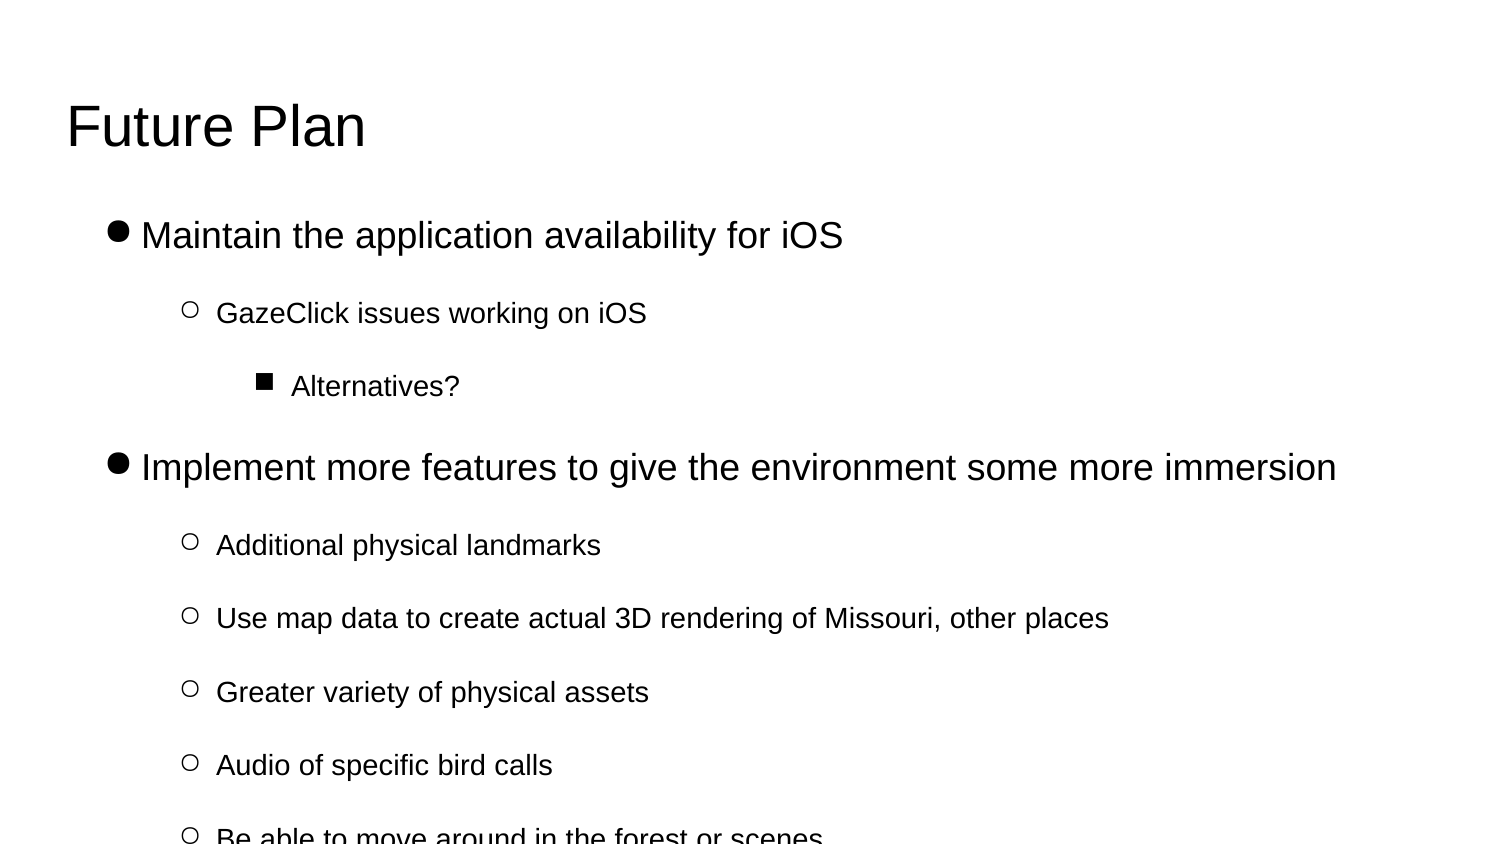

# Future Plan
Maintain the application availability for iOS
GazeClick issues working on iOS
Alternatives?
Implement more features to give the environment some more immersion
Additional physical landmarks
Use map data to create actual 3D rendering of Missouri, other places
Greater variety of physical assets
Audio of specific bird calls
Be able to move around in the forest or scenes